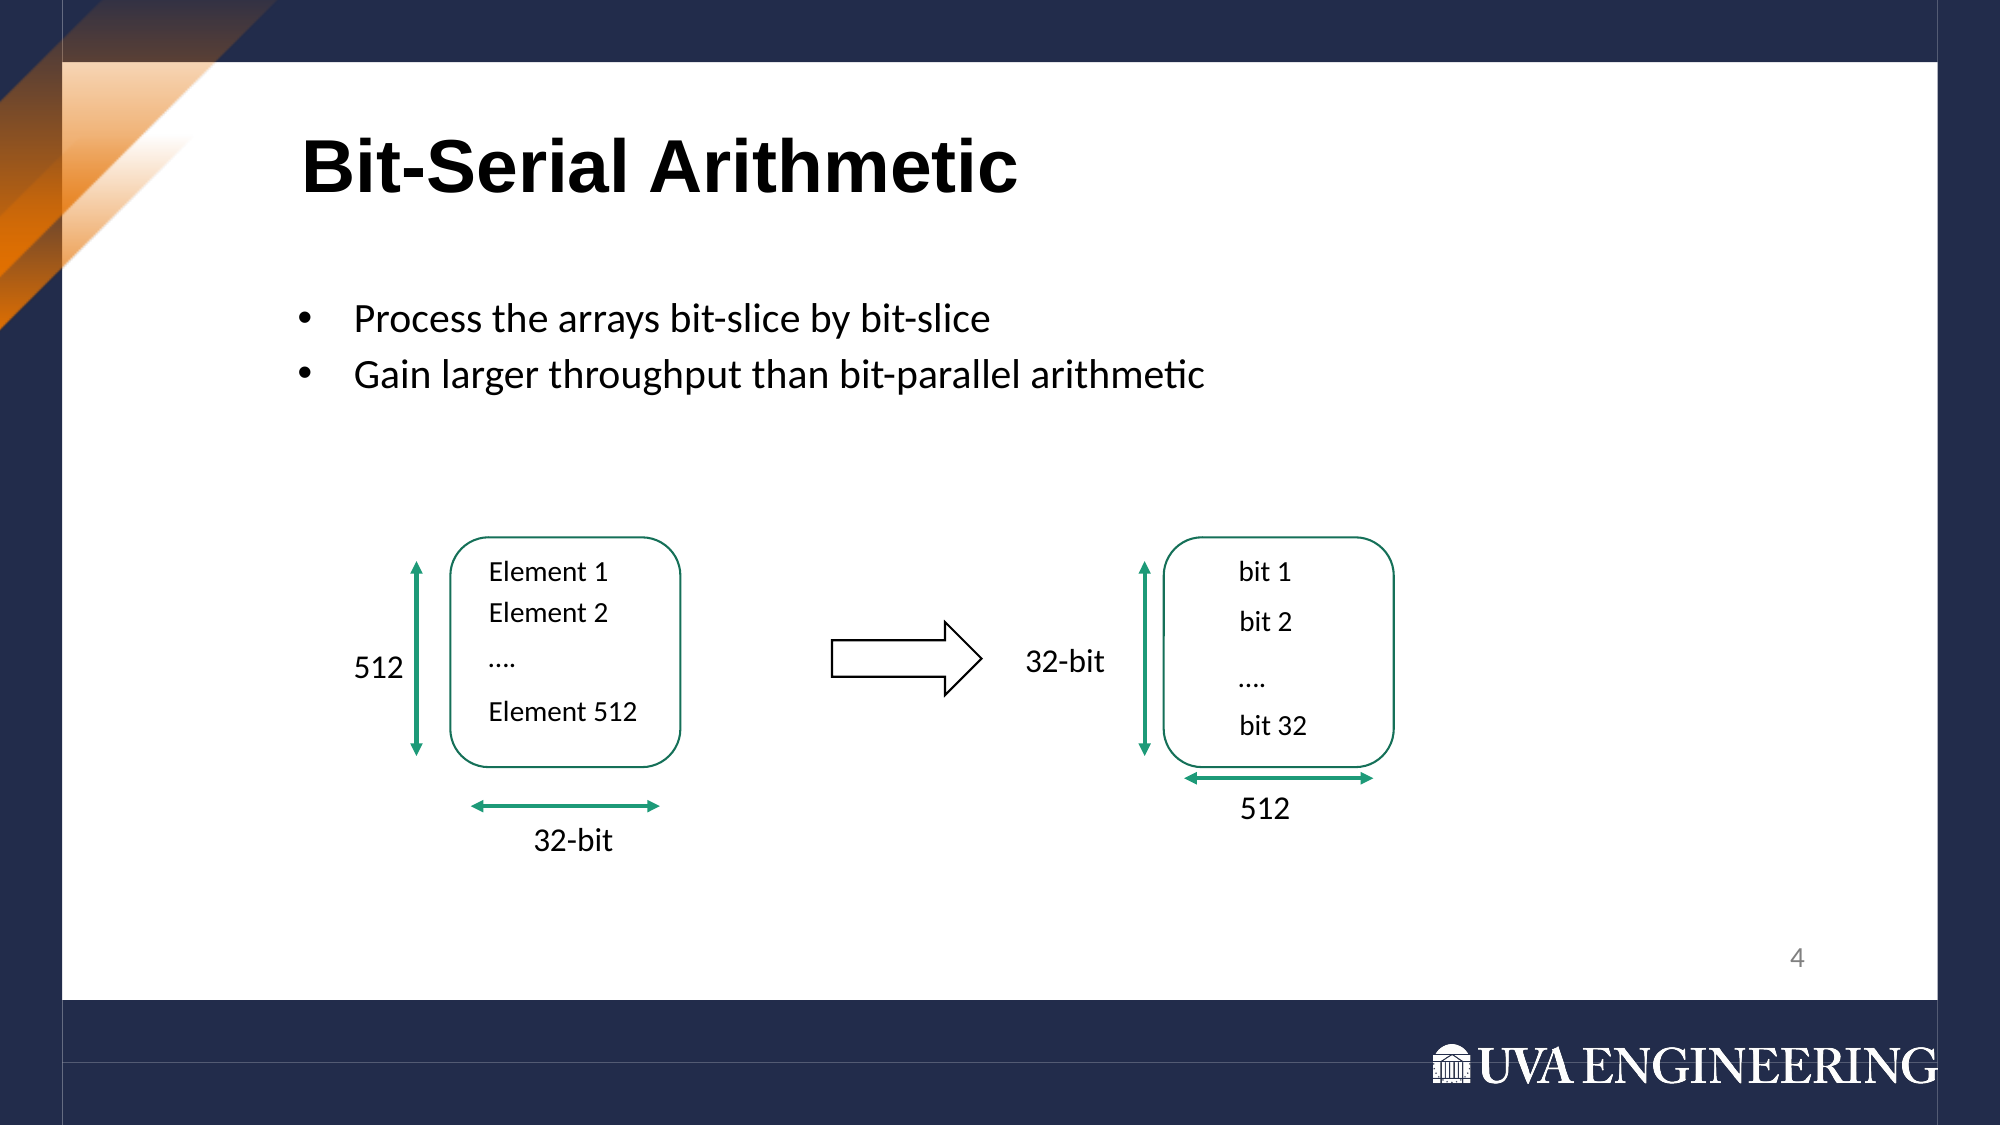

Bit-Serial Arithmetic
Process the arrays bit-slice by bit-slice
Gain larger throughput than bit-parallel arithmetic

A

A

32-bit
512

512

32-bit
Element 1
bit 1
Element 2
bit 2
….
….
Element 512
bit 32
4